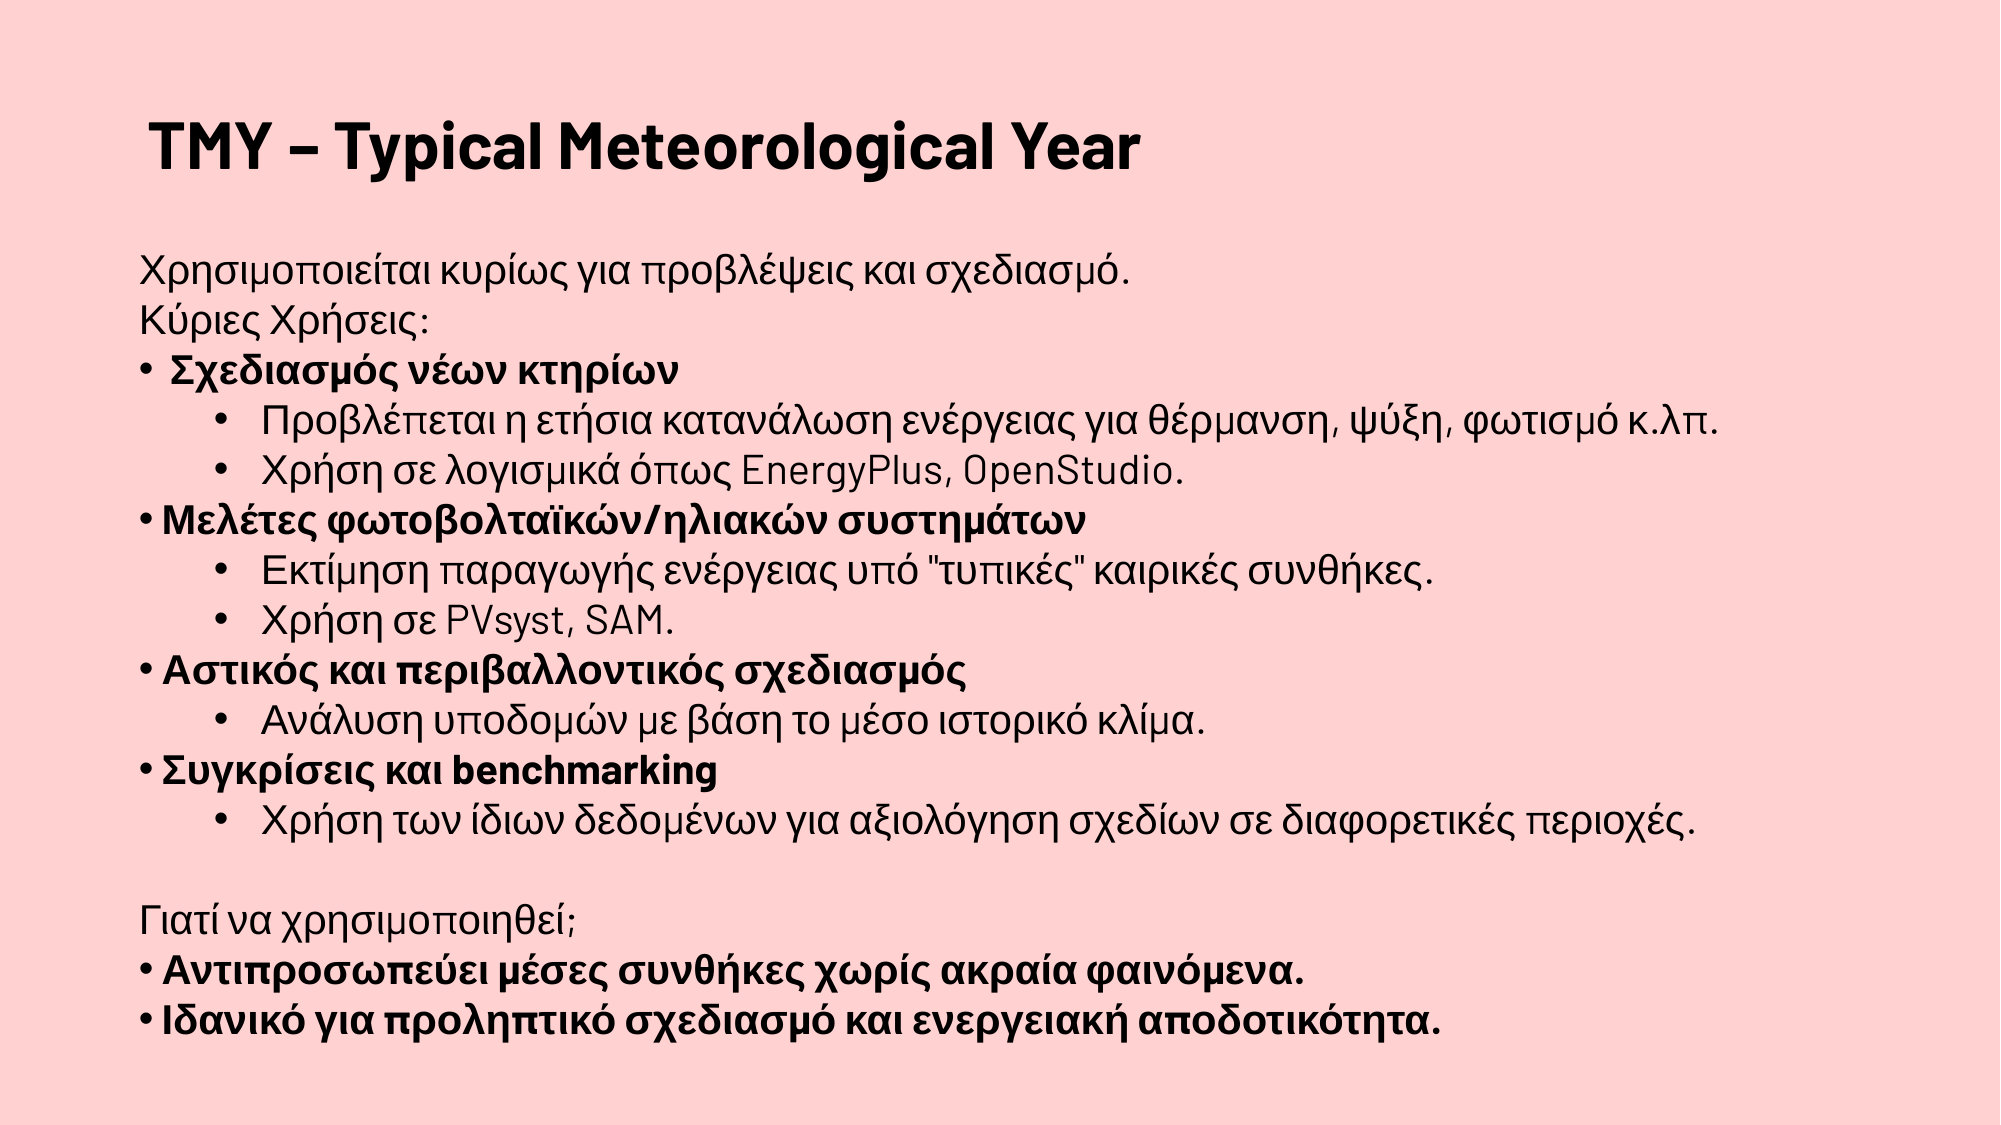

TMY – Typical Meteorological Year

Χρησιμοποιείται κυρίως για προβλέψεις και σχεδιασμό.
Κύριες Χρήσεις:
  Σχεδιασμός νέων κτηρίων
Προβλέπεται η ετήσια κατανάλωση ενέργειας για θέρμανση, ψύξη, φωτισμό κ.λπ.
Χρήση σε λογισμικά όπως EnergyPlus, OpenStudio.
 Μελέτες φωτοβολταϊκών/ηλιακών συστημάτων
Εκτίμηση παραγωγής ενέργειας υπό "τυπικές" καιρικές συνθήκες.
Χρήση σε PVsyst, SAM.
 Αστικός και περιβαλλοντικός σχεδιασμός
Ανάλυση υποδομών με βάση το μέσο ιστορικό κλίμα.
 Συγκρίσεις και benchmarking
Χρήση των ίδιων δεδομένων για αξιολόγηση σχεδίων σε διαφορετικές περιοχές.

Γιατί να χρησιμοποιηθεί;
 Αντιπροσωπεύει μέσες συνθήκες χωρίς ακραία φαινόμενα.
 Ιδανικό για προληπτικό σχεδιασμό και ενεργειακή αποδοτικότητα.